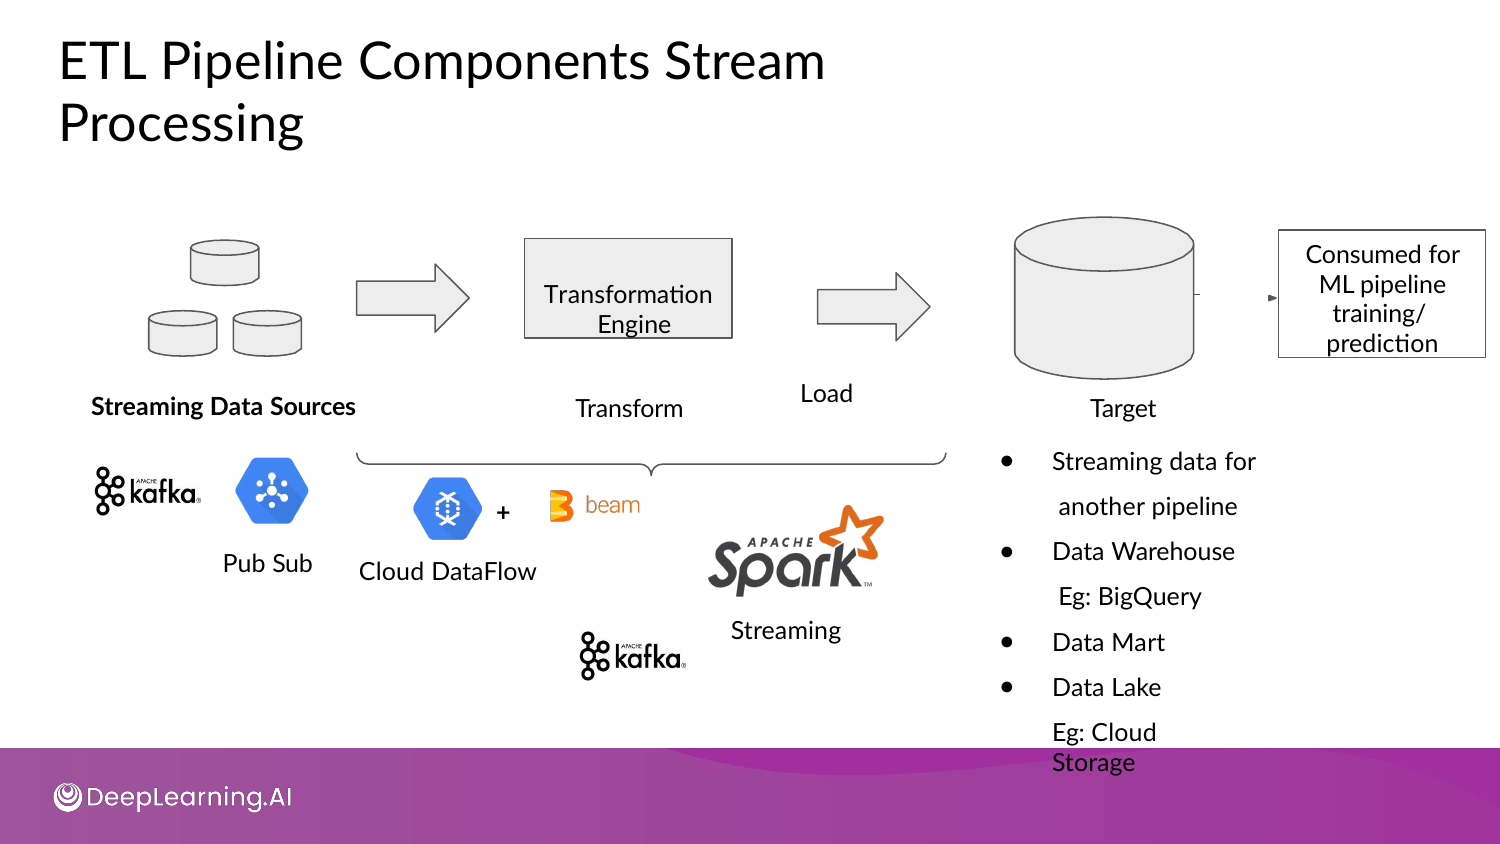

# ETL Pipeline Components Stream Processing

Consumed for  ML pipeline  training/  prediction

Transformation  Engine

Load
Streaming Data Sources
Transform
Target
Streaming data for  another pipeline
Data Warehouse  Eg: BigQuery
Data Mart
Data Lake
Eg: Cloud Storage

+

Pub Sub
Cloud DataFlow
Streaming